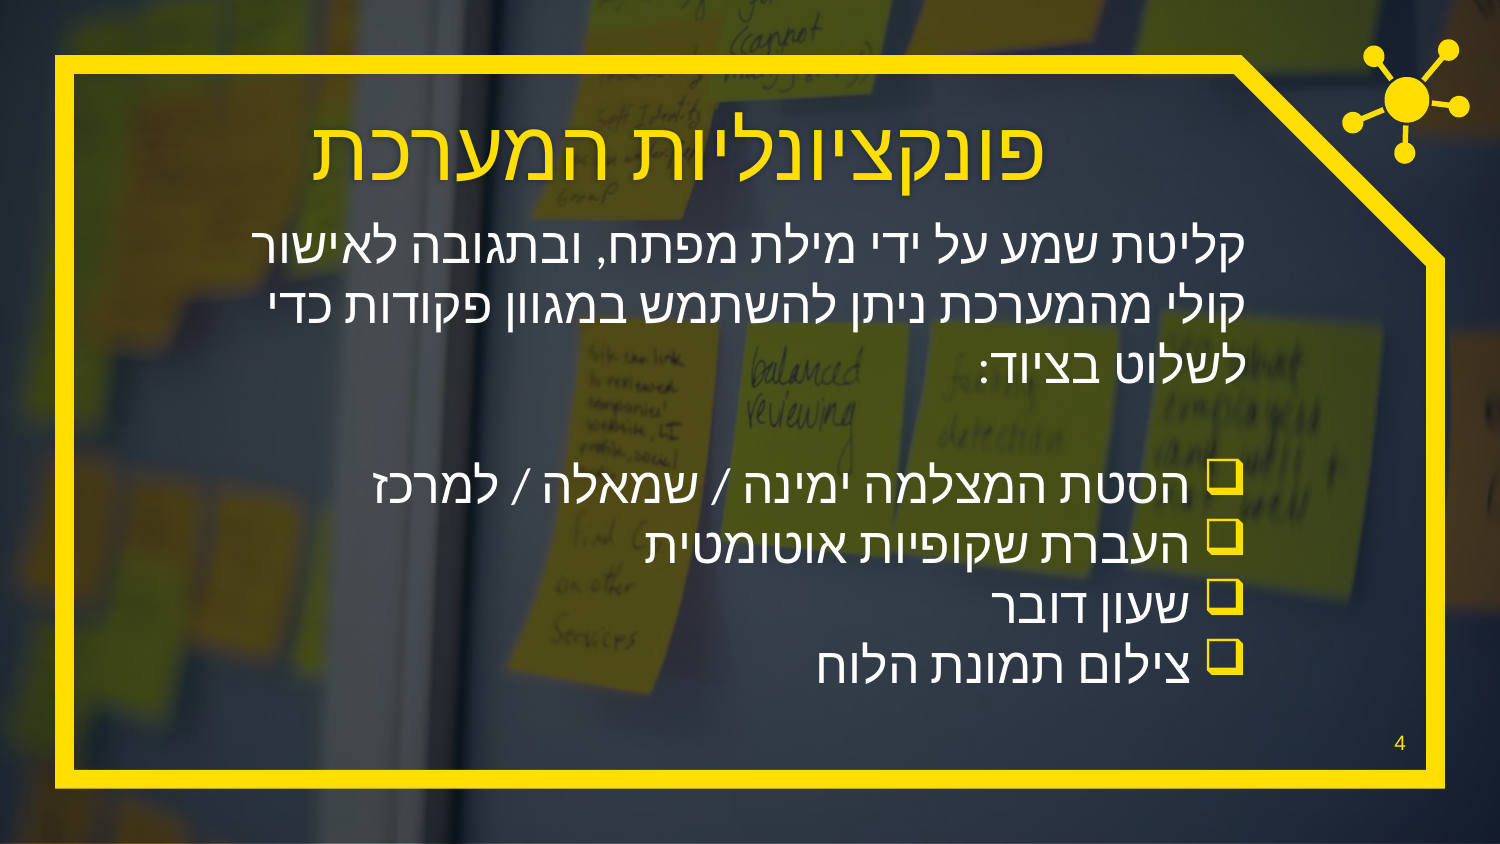

# פונקציונליות המערכת
קליטת שמע על ידי מילת מפתח, ובתגובה לאישור קולי מהמערכת ניתן להשתמש במגוון פקודות כדי לשלוט בציוד:

הסטת המצלמה ימינה / שמאלה / למרכז
העברת שקופיות אוטומטית
שעון דובר
צילום תמונת הלוח
4